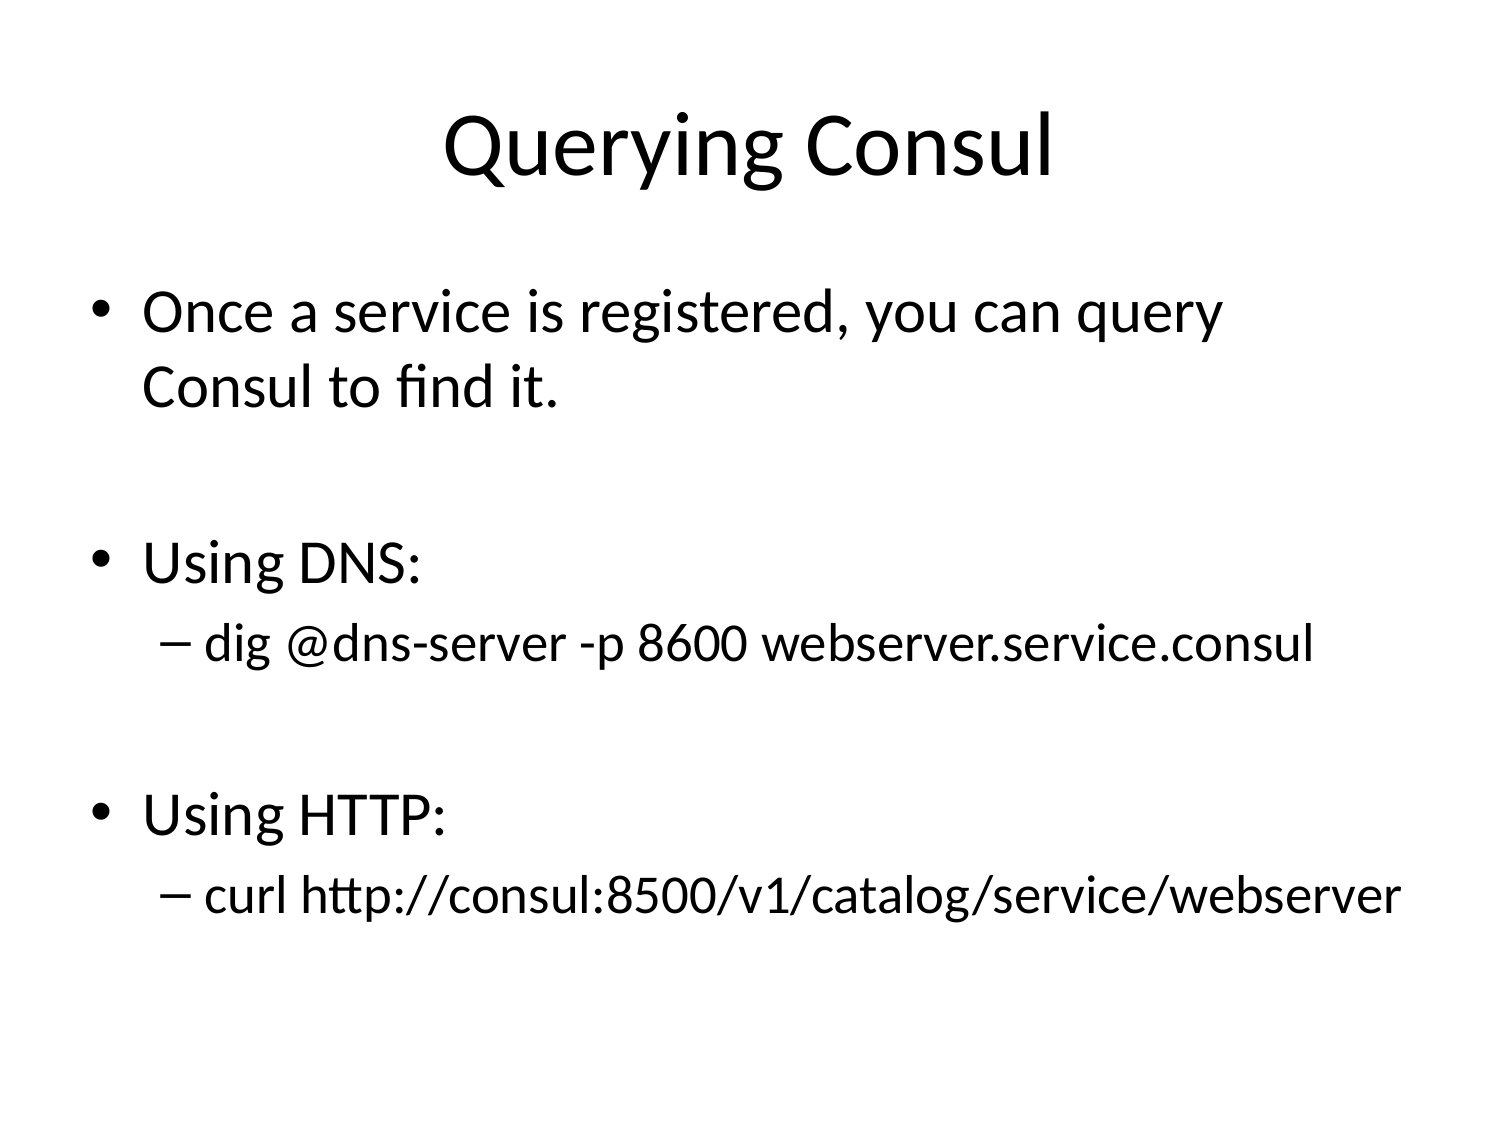

# Querying Consul
Once a service is registered, you can query Consul to find it.

Using DNS:
dig @dns-server -p 8600 webserver.service.consul

Using HTTP:
curl http://consul:8500/v1/catalog/service/webserver